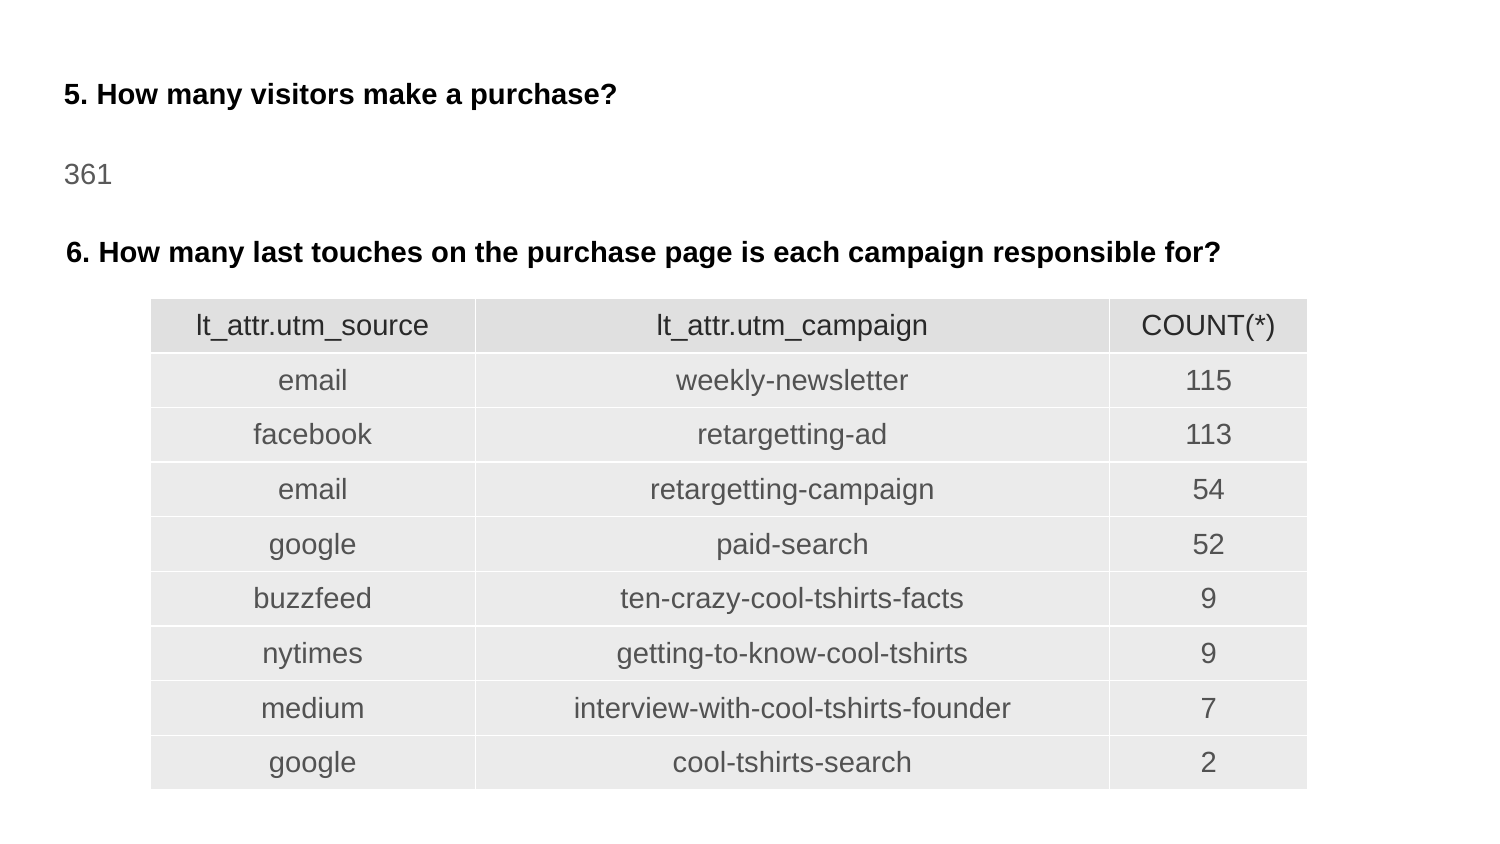

5. How many visitors make a purchase?

361
# 6. How many last touches on the purchase page is each campaign responsible for?
| lt\_attr.utm\_source | lt\_attr.utm\_campaign | COUNT(\*) |
| --- | --- | --- |
| email | weekly-newsletter | 115 |
| facebook | retargetting-ad | 113 |
| email | retargetting-campaign | 54 |
| google | paid-search | 52 |
| buzzfeed | ten-crazy-cool-tshirts-facts | 9 |
| nytimes | getting-to-know-cool-tshirts | 9 |
| medium | interview-with-cool-tshirts-founder | 7 |
| google | cool-tshirts-search | 2 |